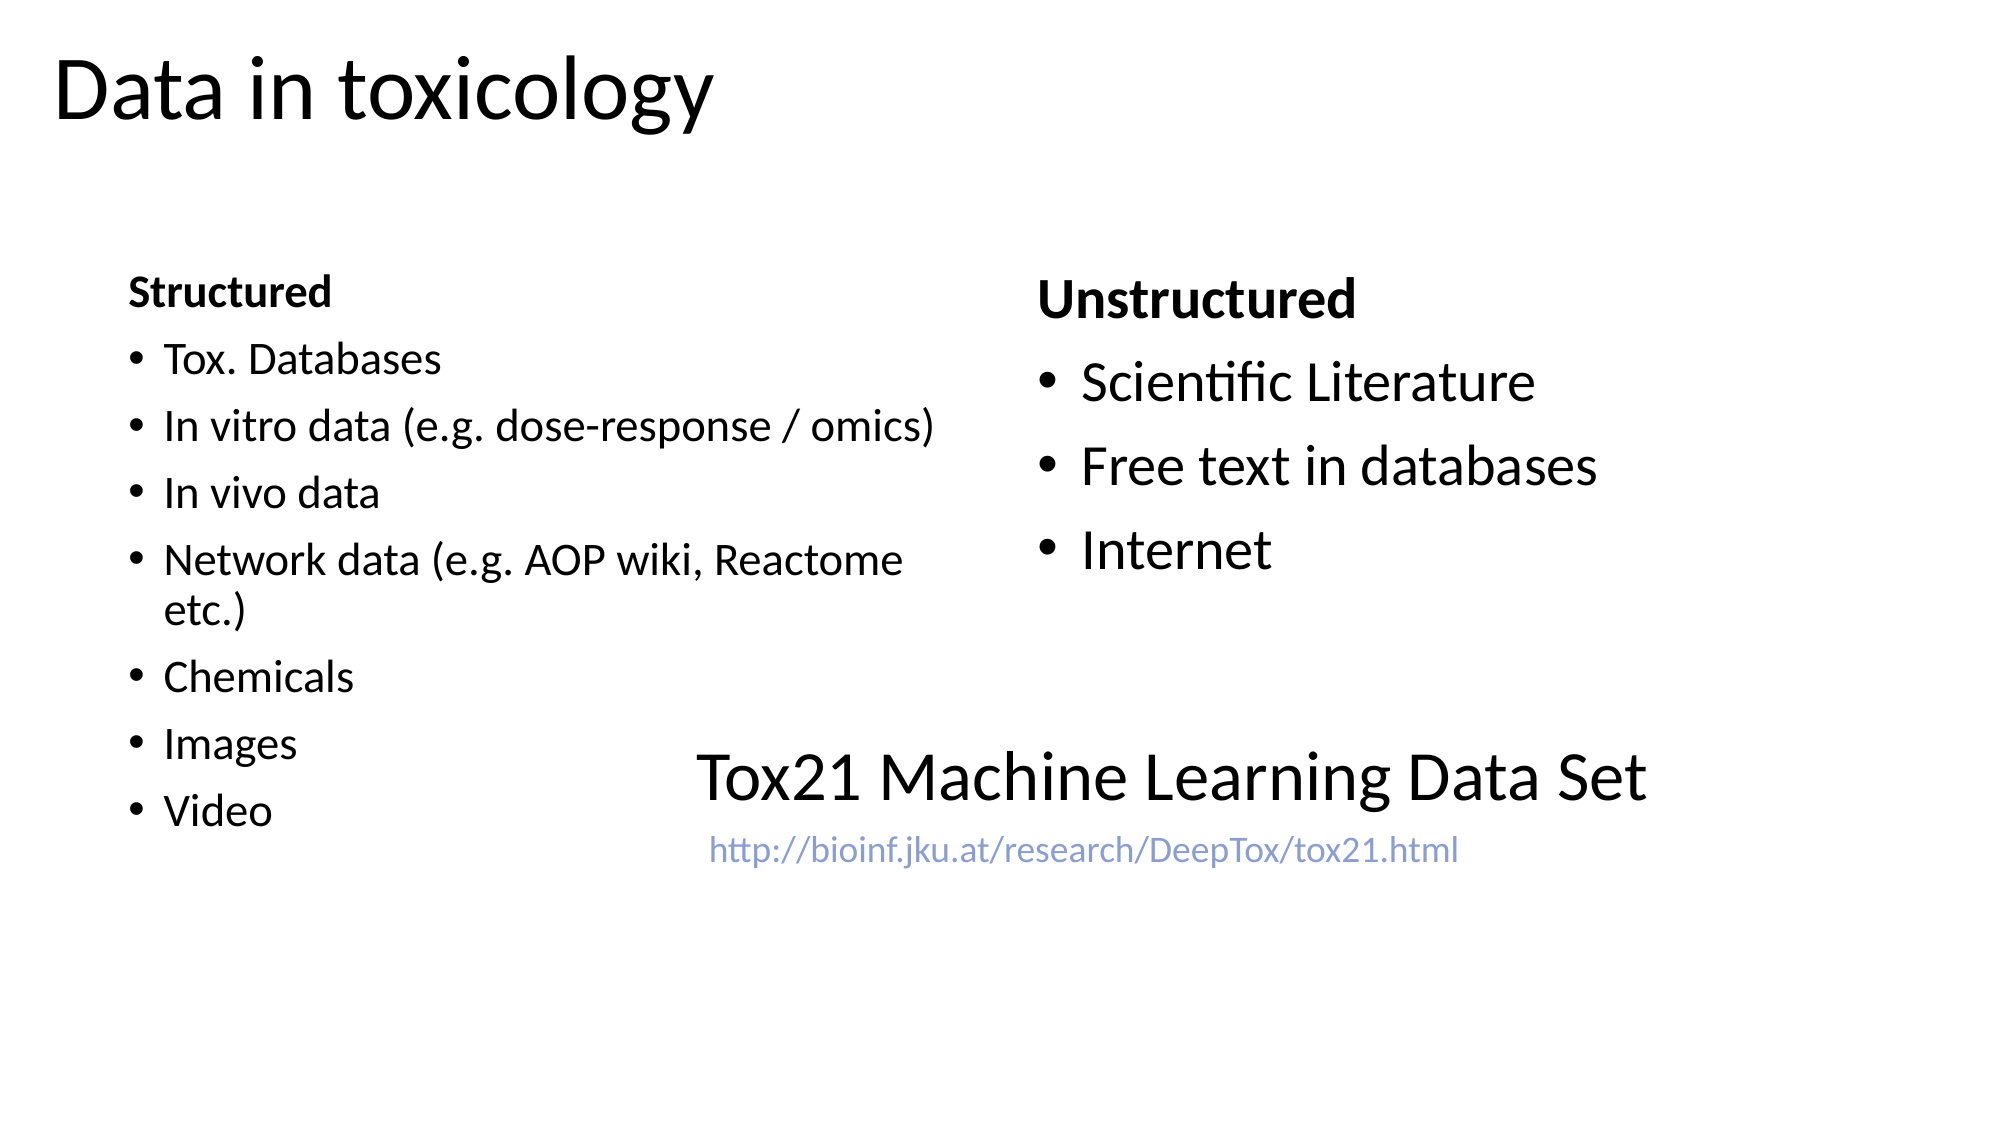

# Data in toxicology
Structured
Tox. Databases
In vitro data (e.g. dose-response / omics)
In vivo data
Network data (e.g. AOP wiki, Reactome etc.)
Chemicals
Images
Video
Unstructured
Scientific Literature
Free text in databases
Internet
Tox21 Machine Learning Data Set
http://bioinf.jku.at/research/DeepTox/tox21.html